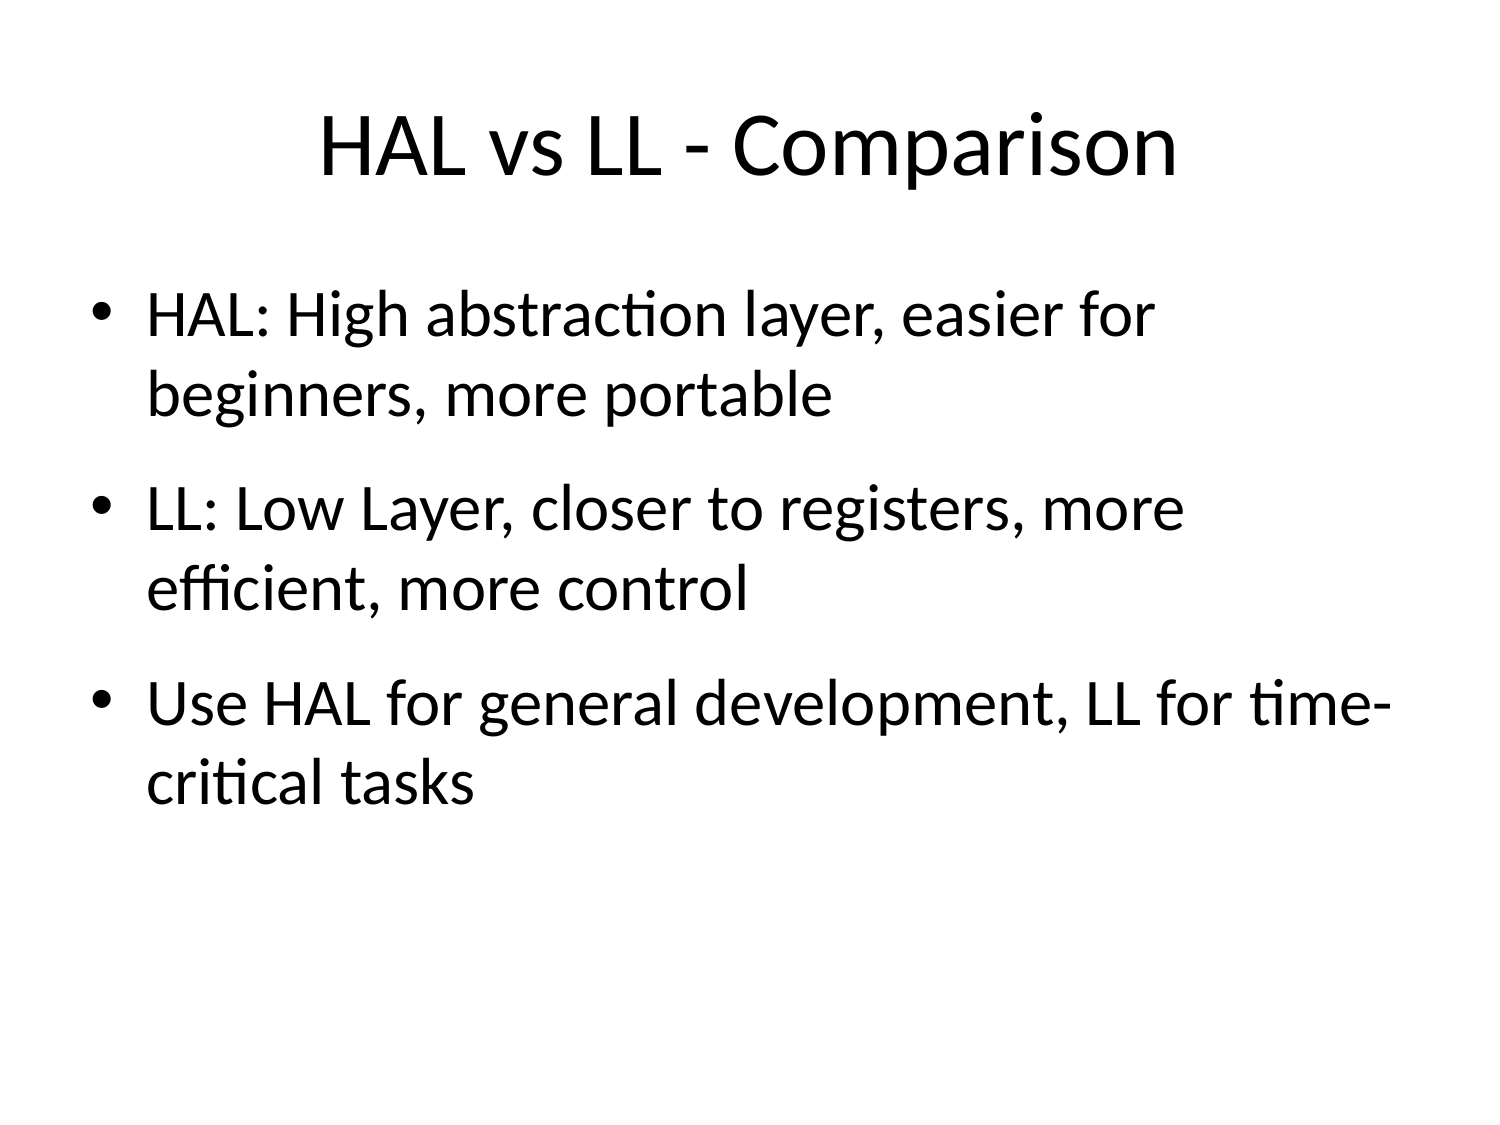

# HAL vs LL - Comparison
HAL: High abstraction layer, easier for beginners, more portable
LL: Low Layer, closer to registers, more efficient, more control
Use HAL for general development, LL for time-critical tasks